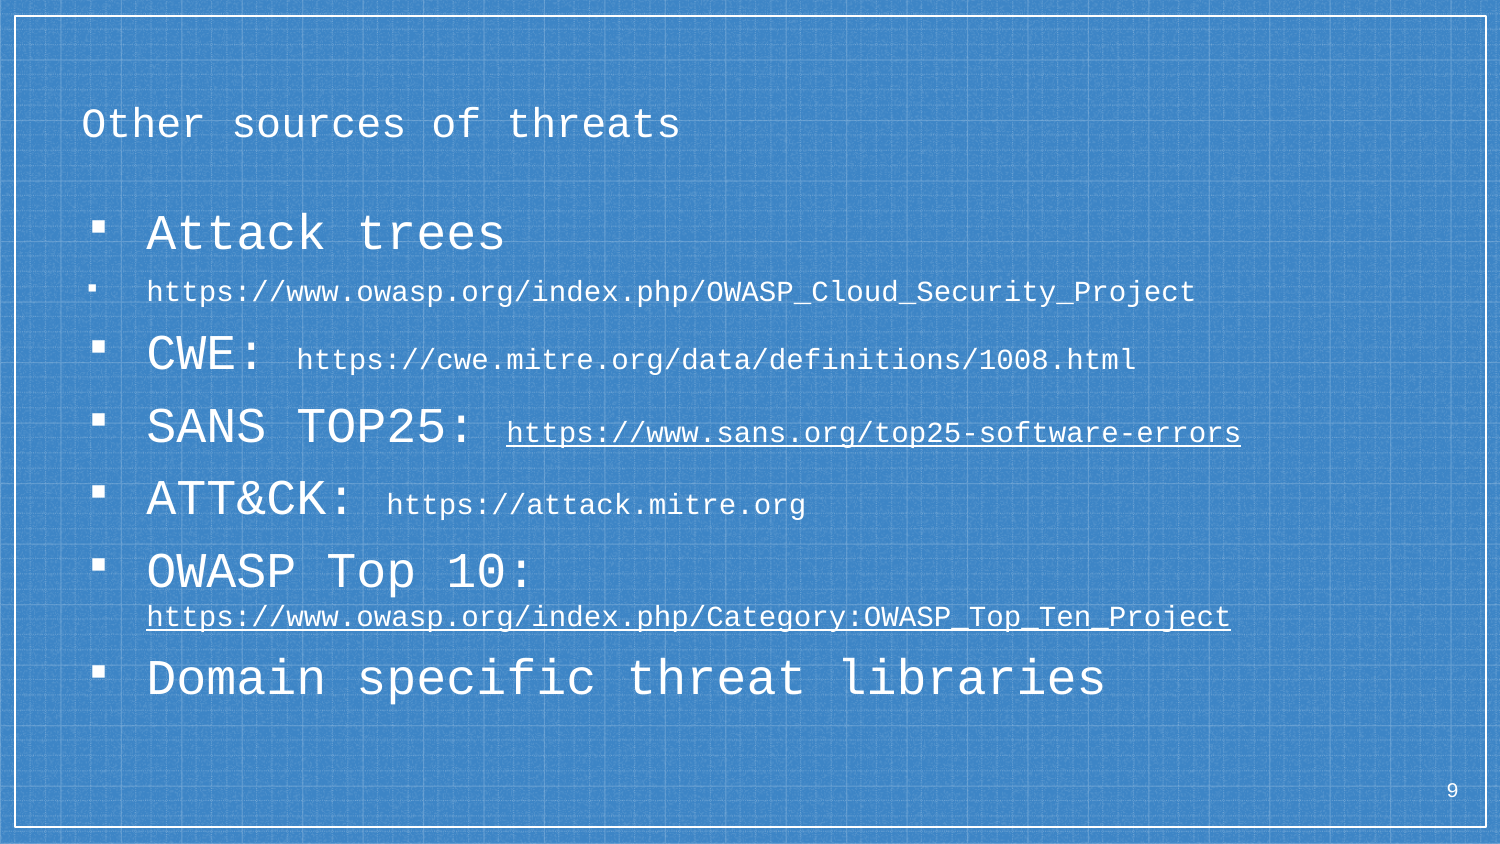

# Other sources of threats
Attack trees
https://www.owasp.org/index.php/OWASP_Cloud_Security_Project
CWE: https://cwe.mitre.org/data/definitions/1008.html
SANS TOP25: https://www.sans.org/top25-software-errors
ATT&CK: https://attack.mitre.org
OWASP Top 10: https://www.owasp.org/index.php/Category:OWASP_Top_Ten_Project
Domain specific threat libraries

9